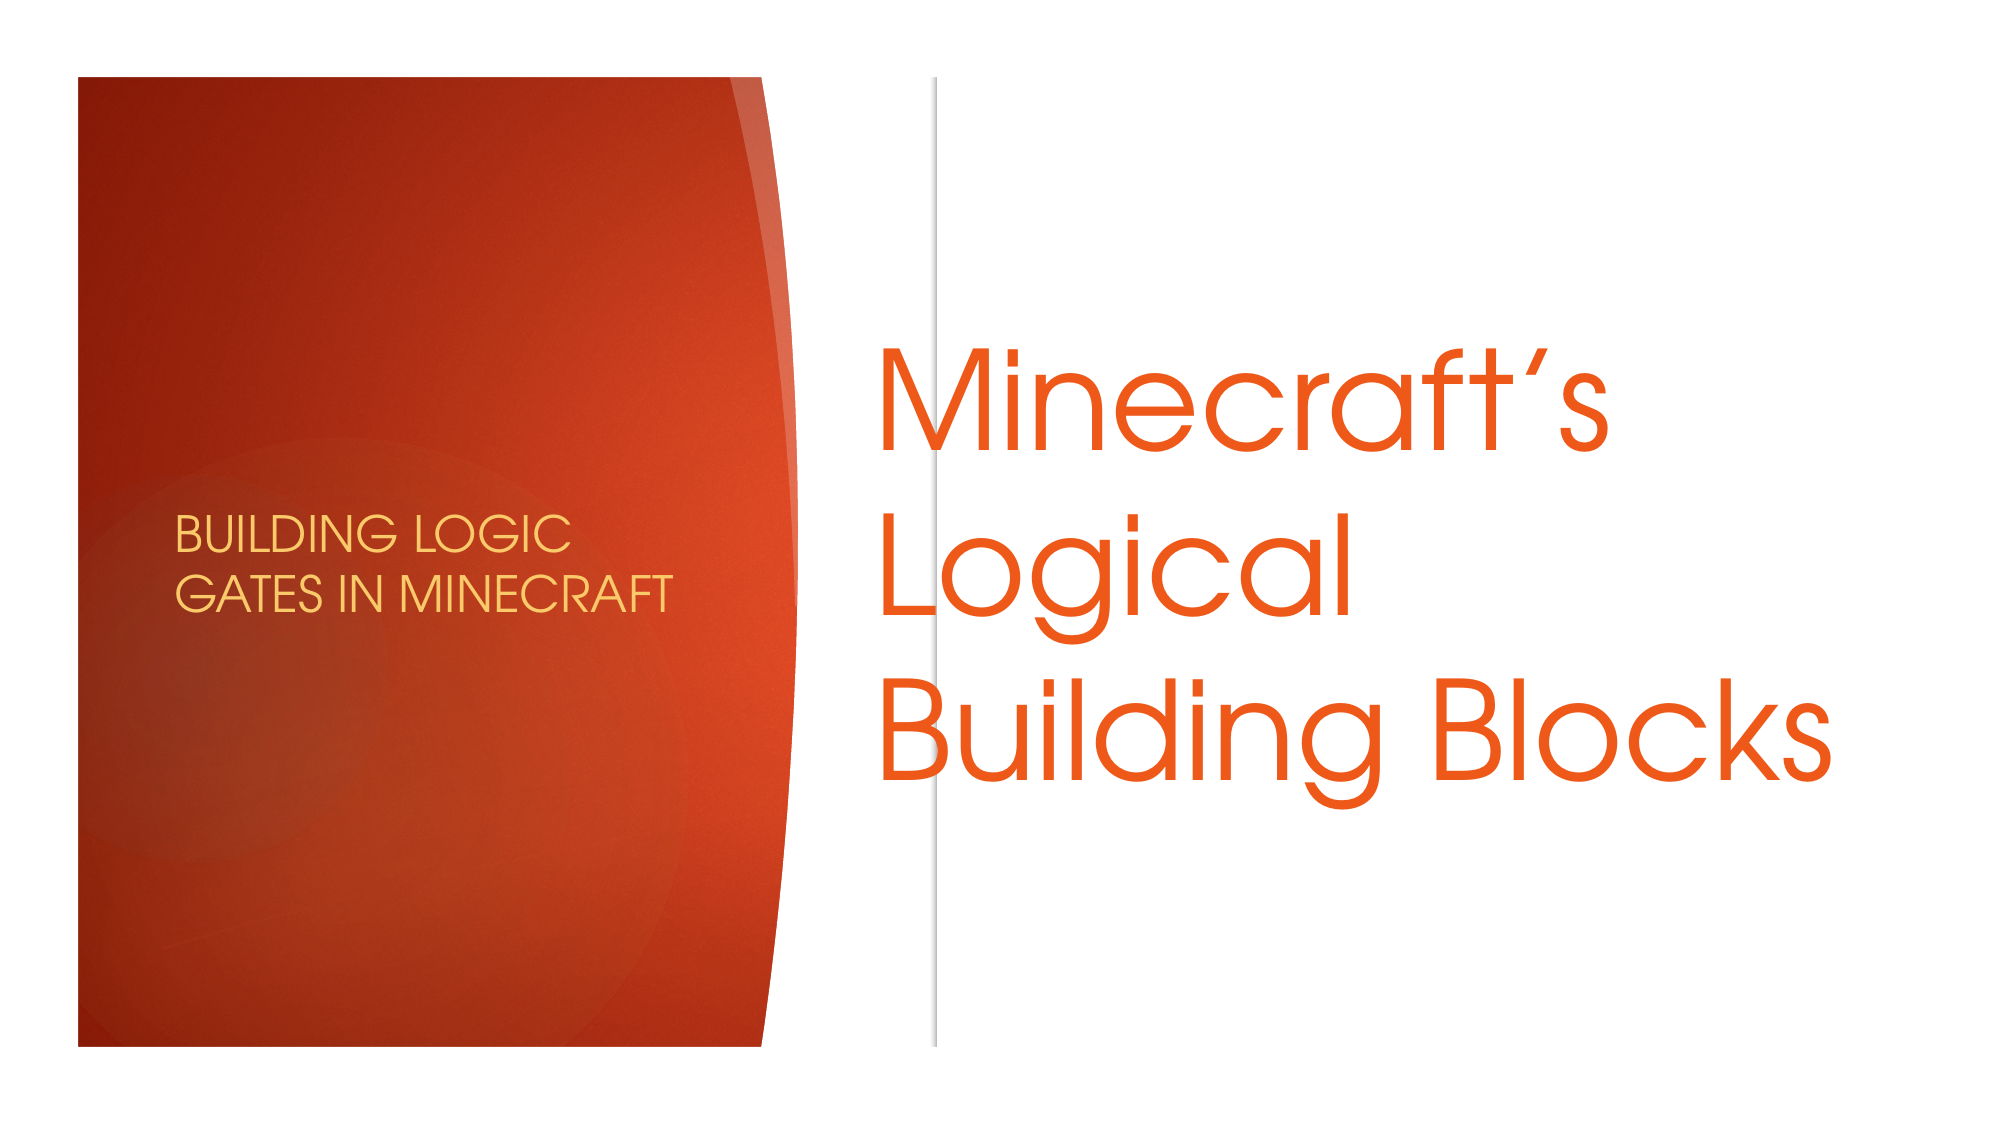

# Minecraft’s Logical Building Blocks
Building logic gates in Minecraft